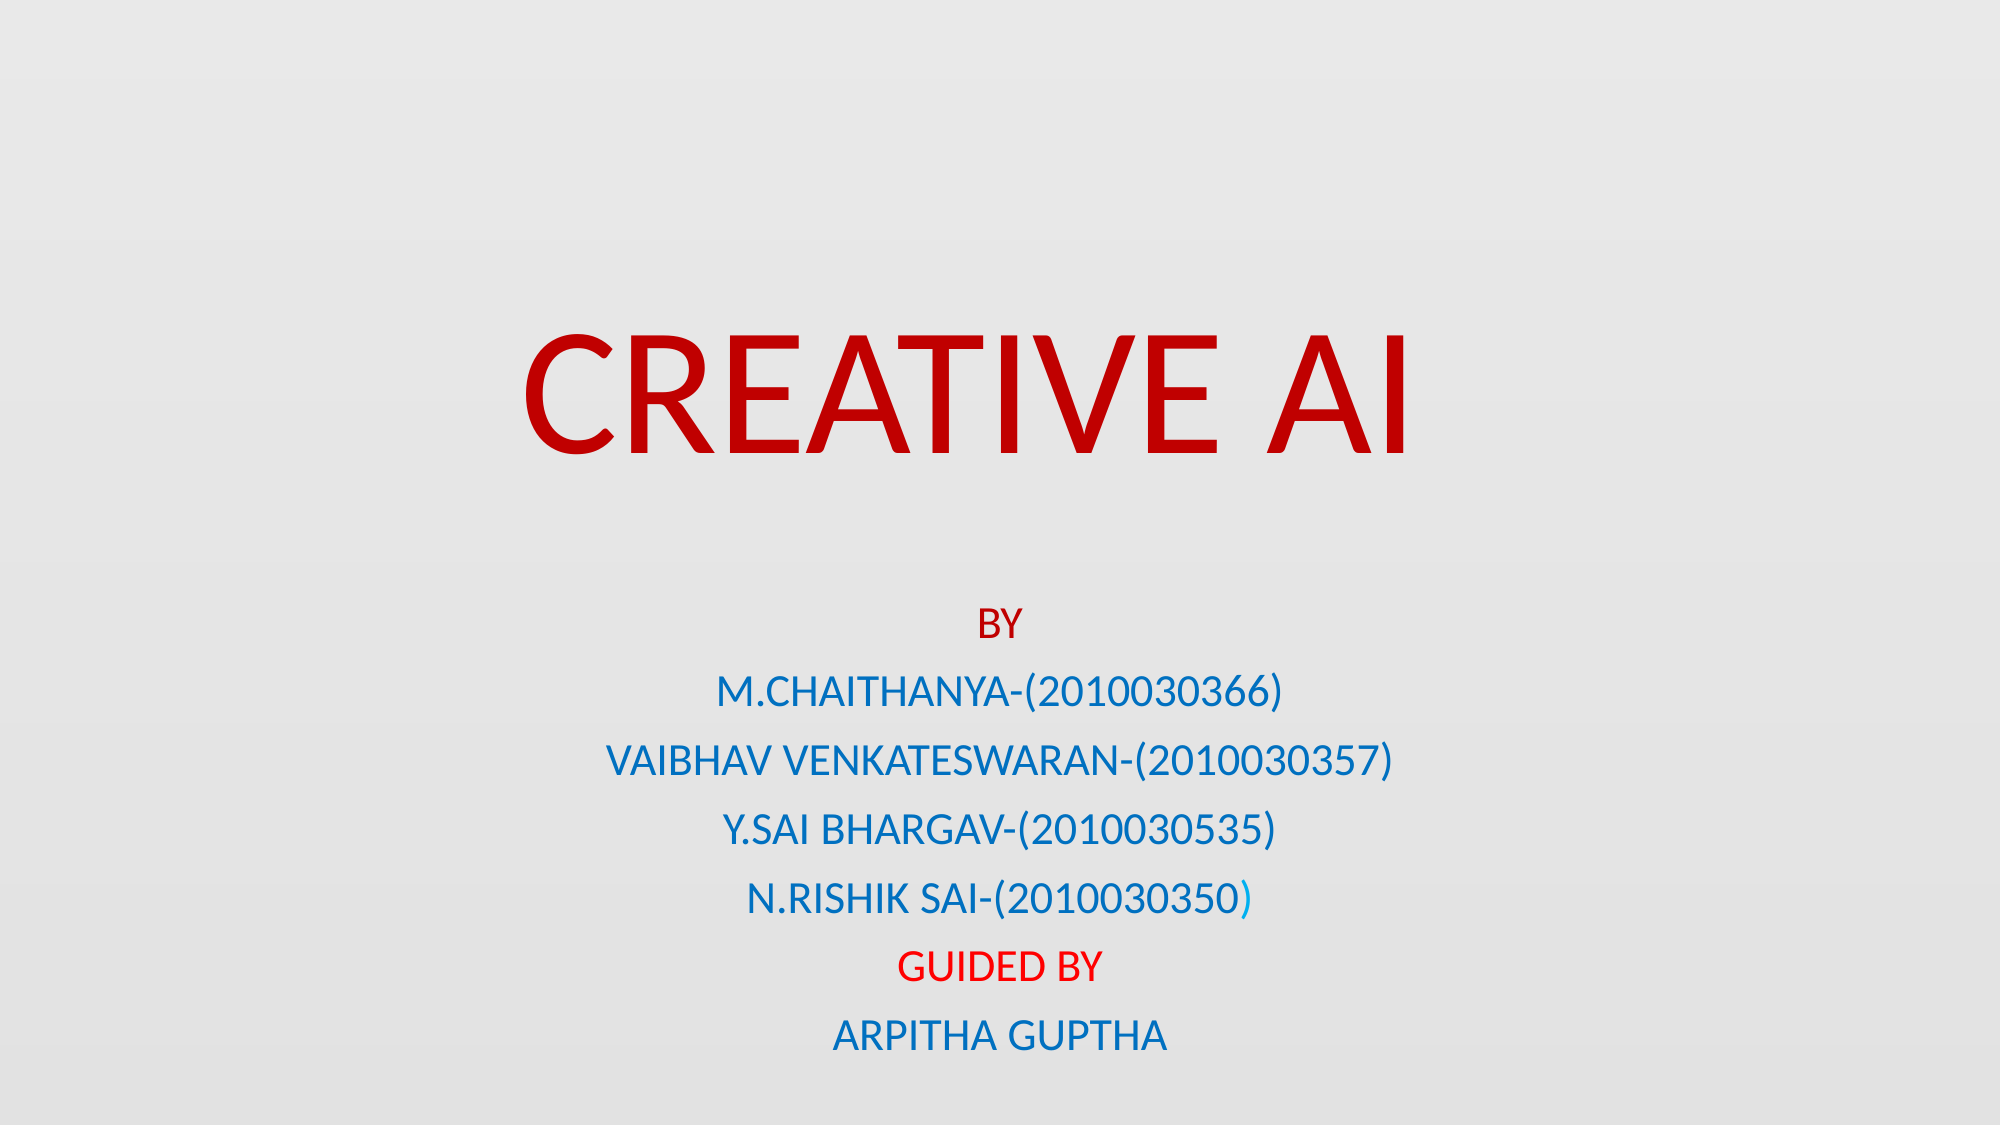

# CREATIVE AI
BY
M.CHAITHANYA-(2010030366)
VAIBHAV VENKATESWARAN-(2010030357)
Y.SAI BHARGAV-(2010030535)
N.RISHIK SAI-(2010030350)
GUIDED BY
ARPITHA GUPTHA